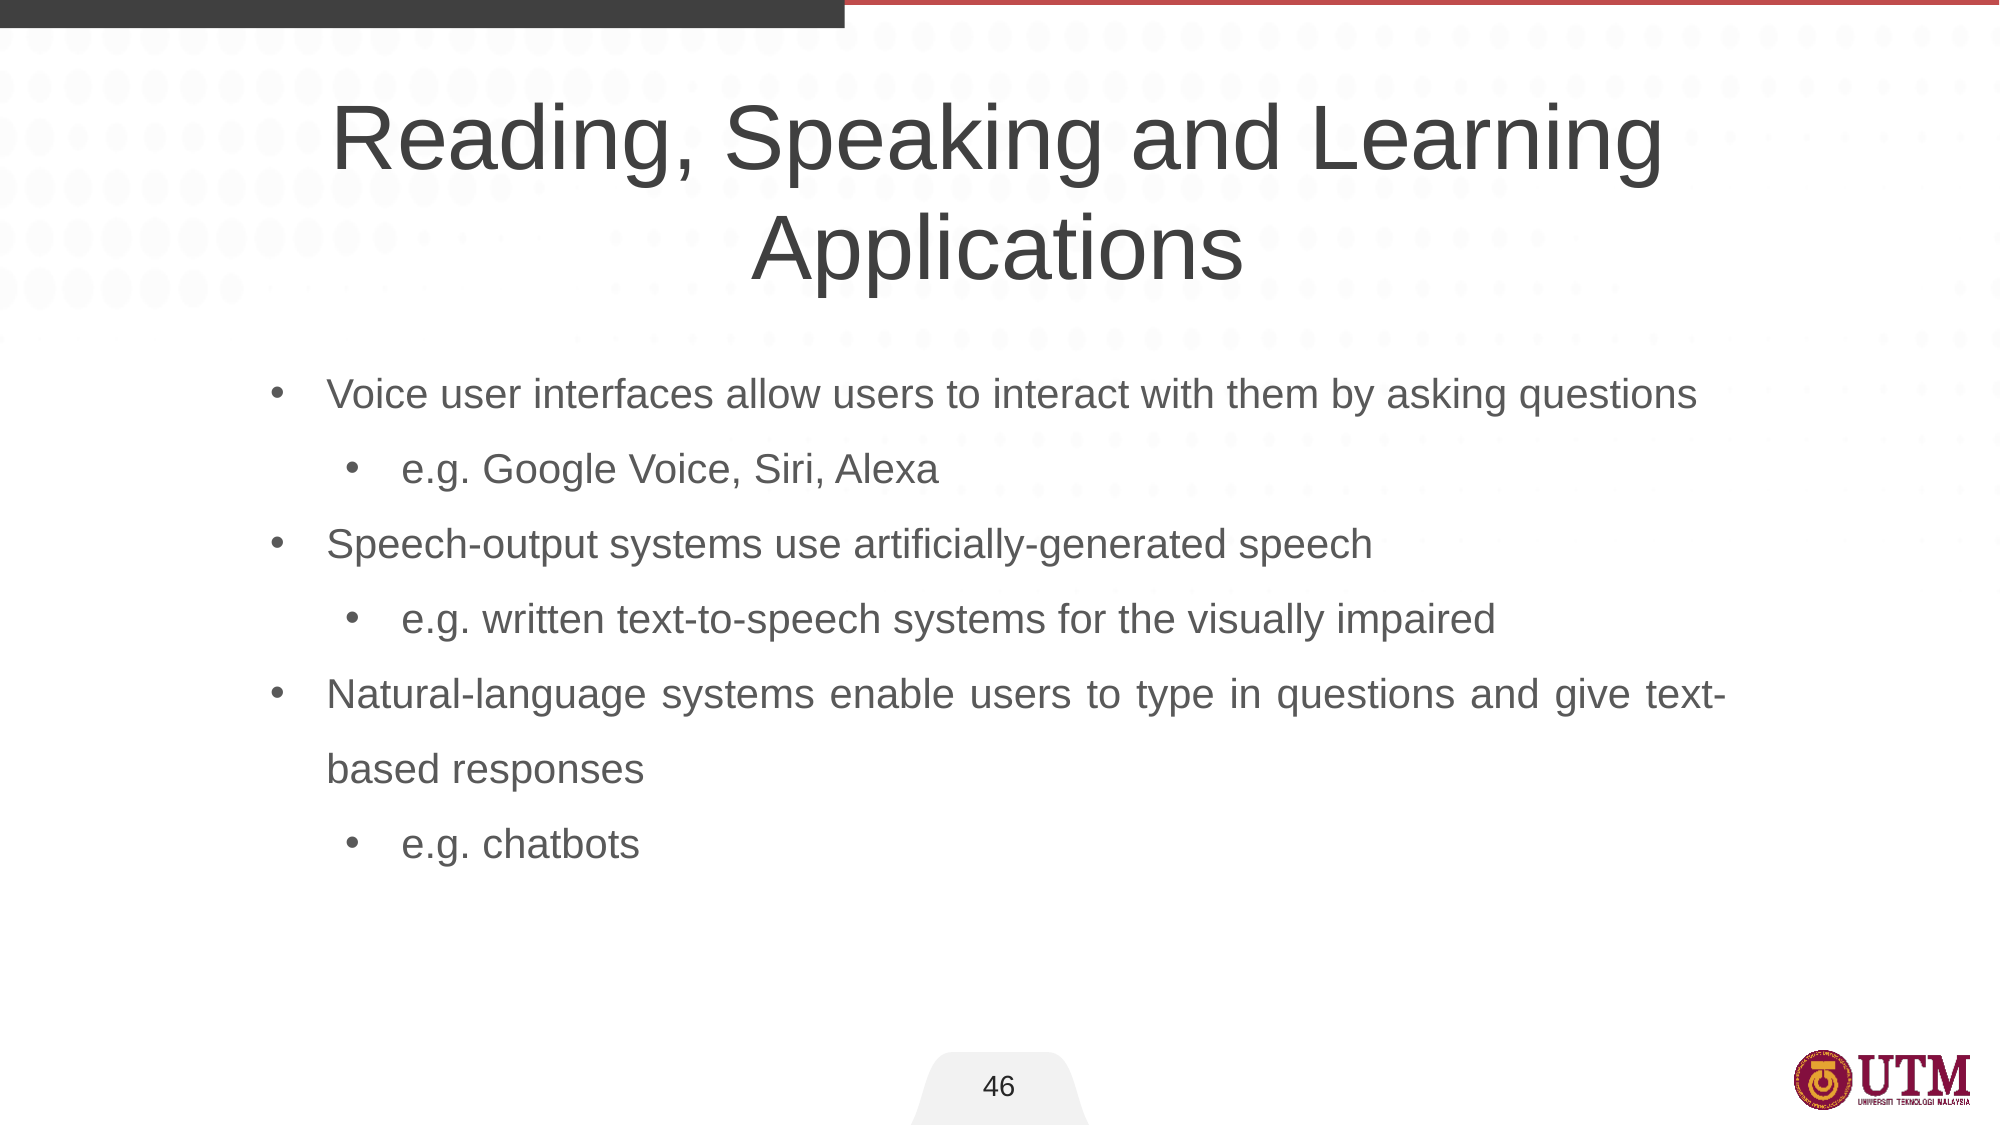

Reading, Speaking and Learning Applications
Voice user interfaces allow users to interact with them by asking questions
e.g. Google Voice, Siri, Alexa
Speech-output systems use artificially-generated speech
e.g. written text-to-speech systems for the visually impaired
Natural-language systems enable users to type in questions and give text-based responses
e.g. chatbots
46